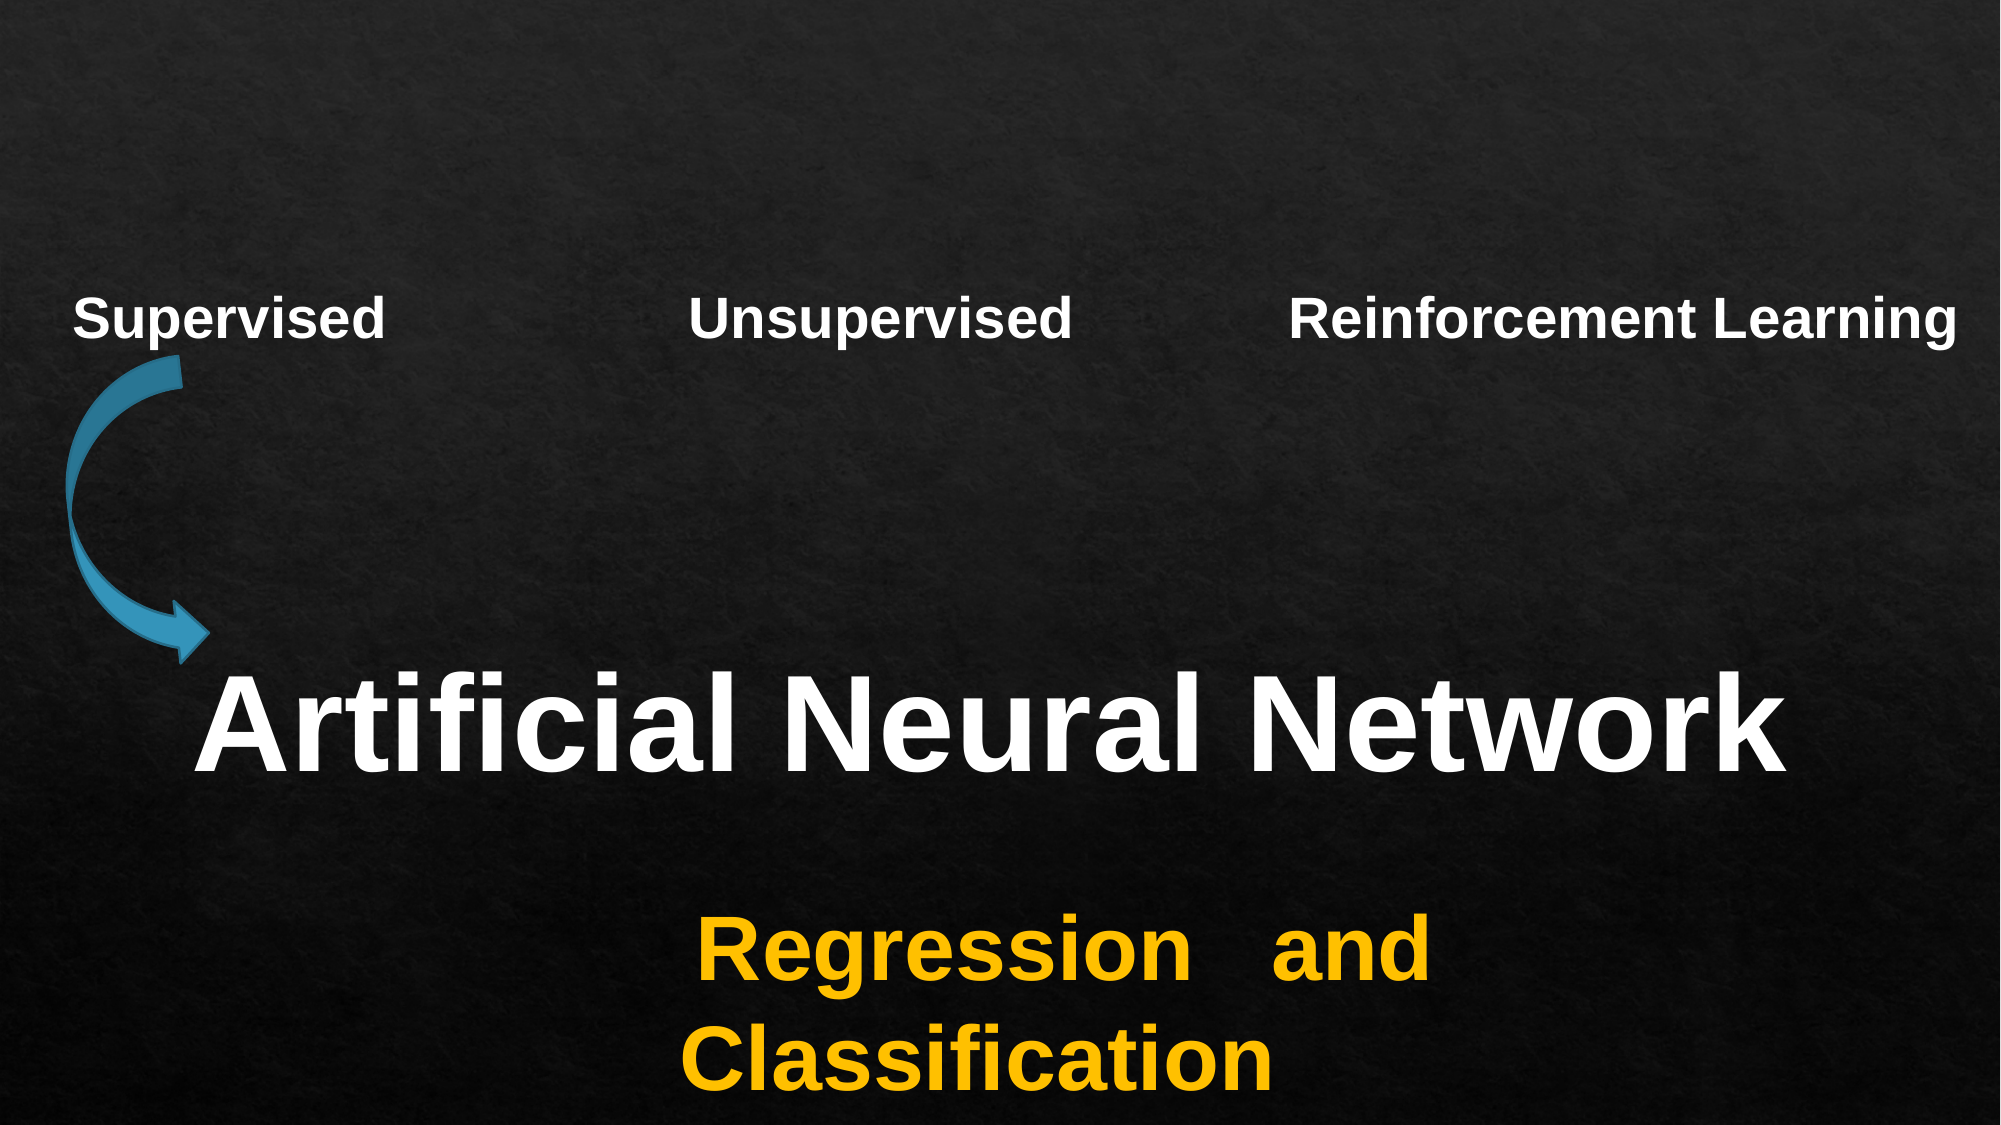

Supervised		 Unsupervised		 Reinforcement Learning

Artificial Neural Network

	   Regression   and    Classification